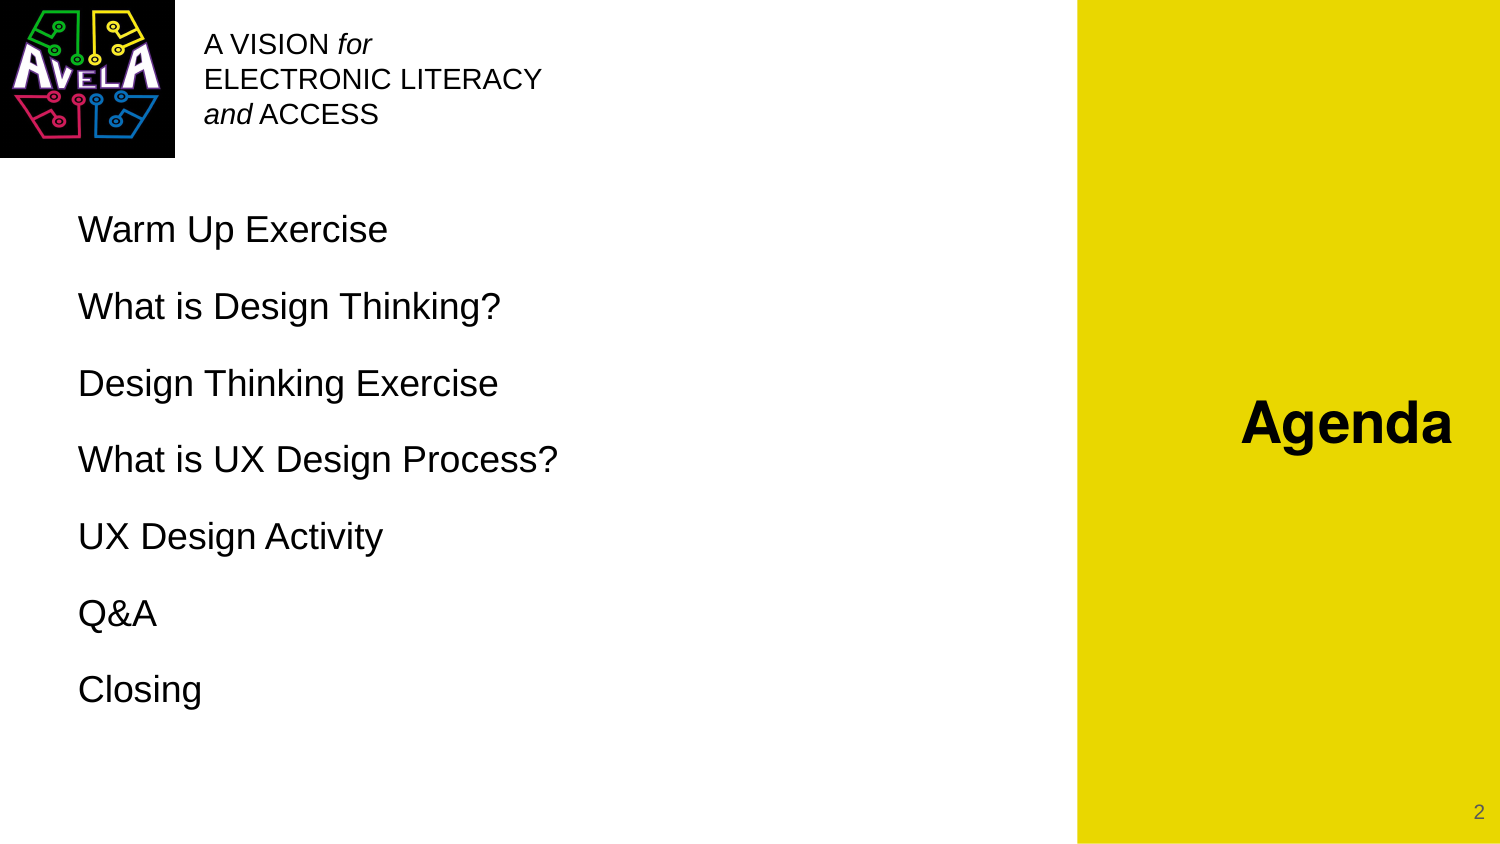

Warm Up Exercise
What is Design Thinking?
Design Thinking Exercise
What is UX Design Process?
UX Design Activity
Q&A
Closing
# Agenda
2